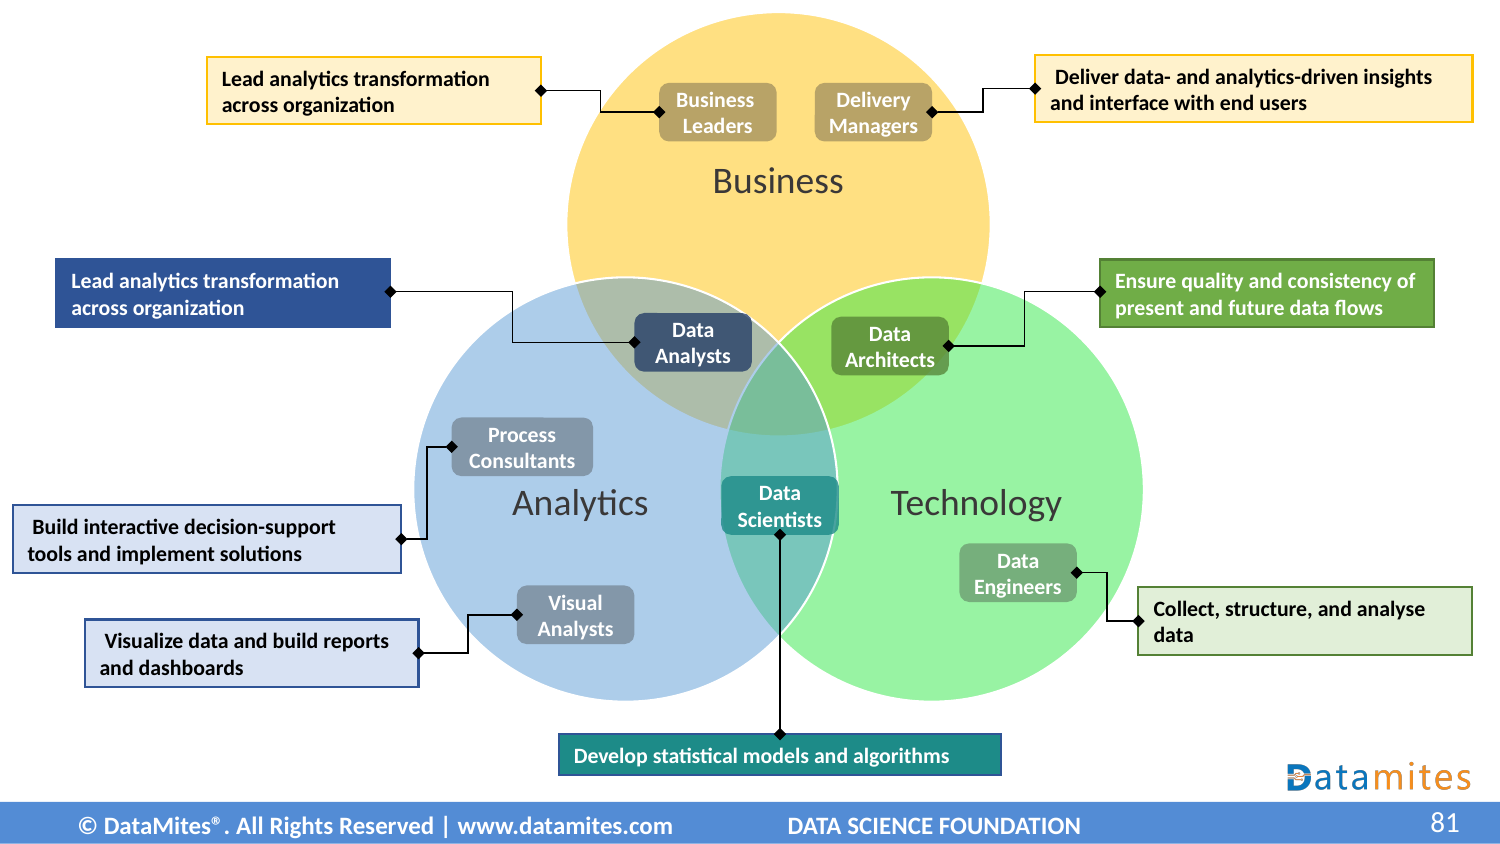

Business

Analytics
Technology
Lead analytics transformation across organization
 Deliver data- and analytics-driven insights and interface with end users
Lead analytics transformation
across organization
Business
Leaders
Delivery
Managers
Lead analytics transformation
across organization
Ensure quality and consistency of present and future data flows
Lead analytics transformation across organization
Data Analysts
Data Architects
Process Consultants
Data Scientists
 Build interactive decision-support tools and implement solutions
Data Engineers
Visual Analysts
Collect, structure, and analyse data
 Visualize data and build reports and dashboards
Develop statistical models and algorithms
81